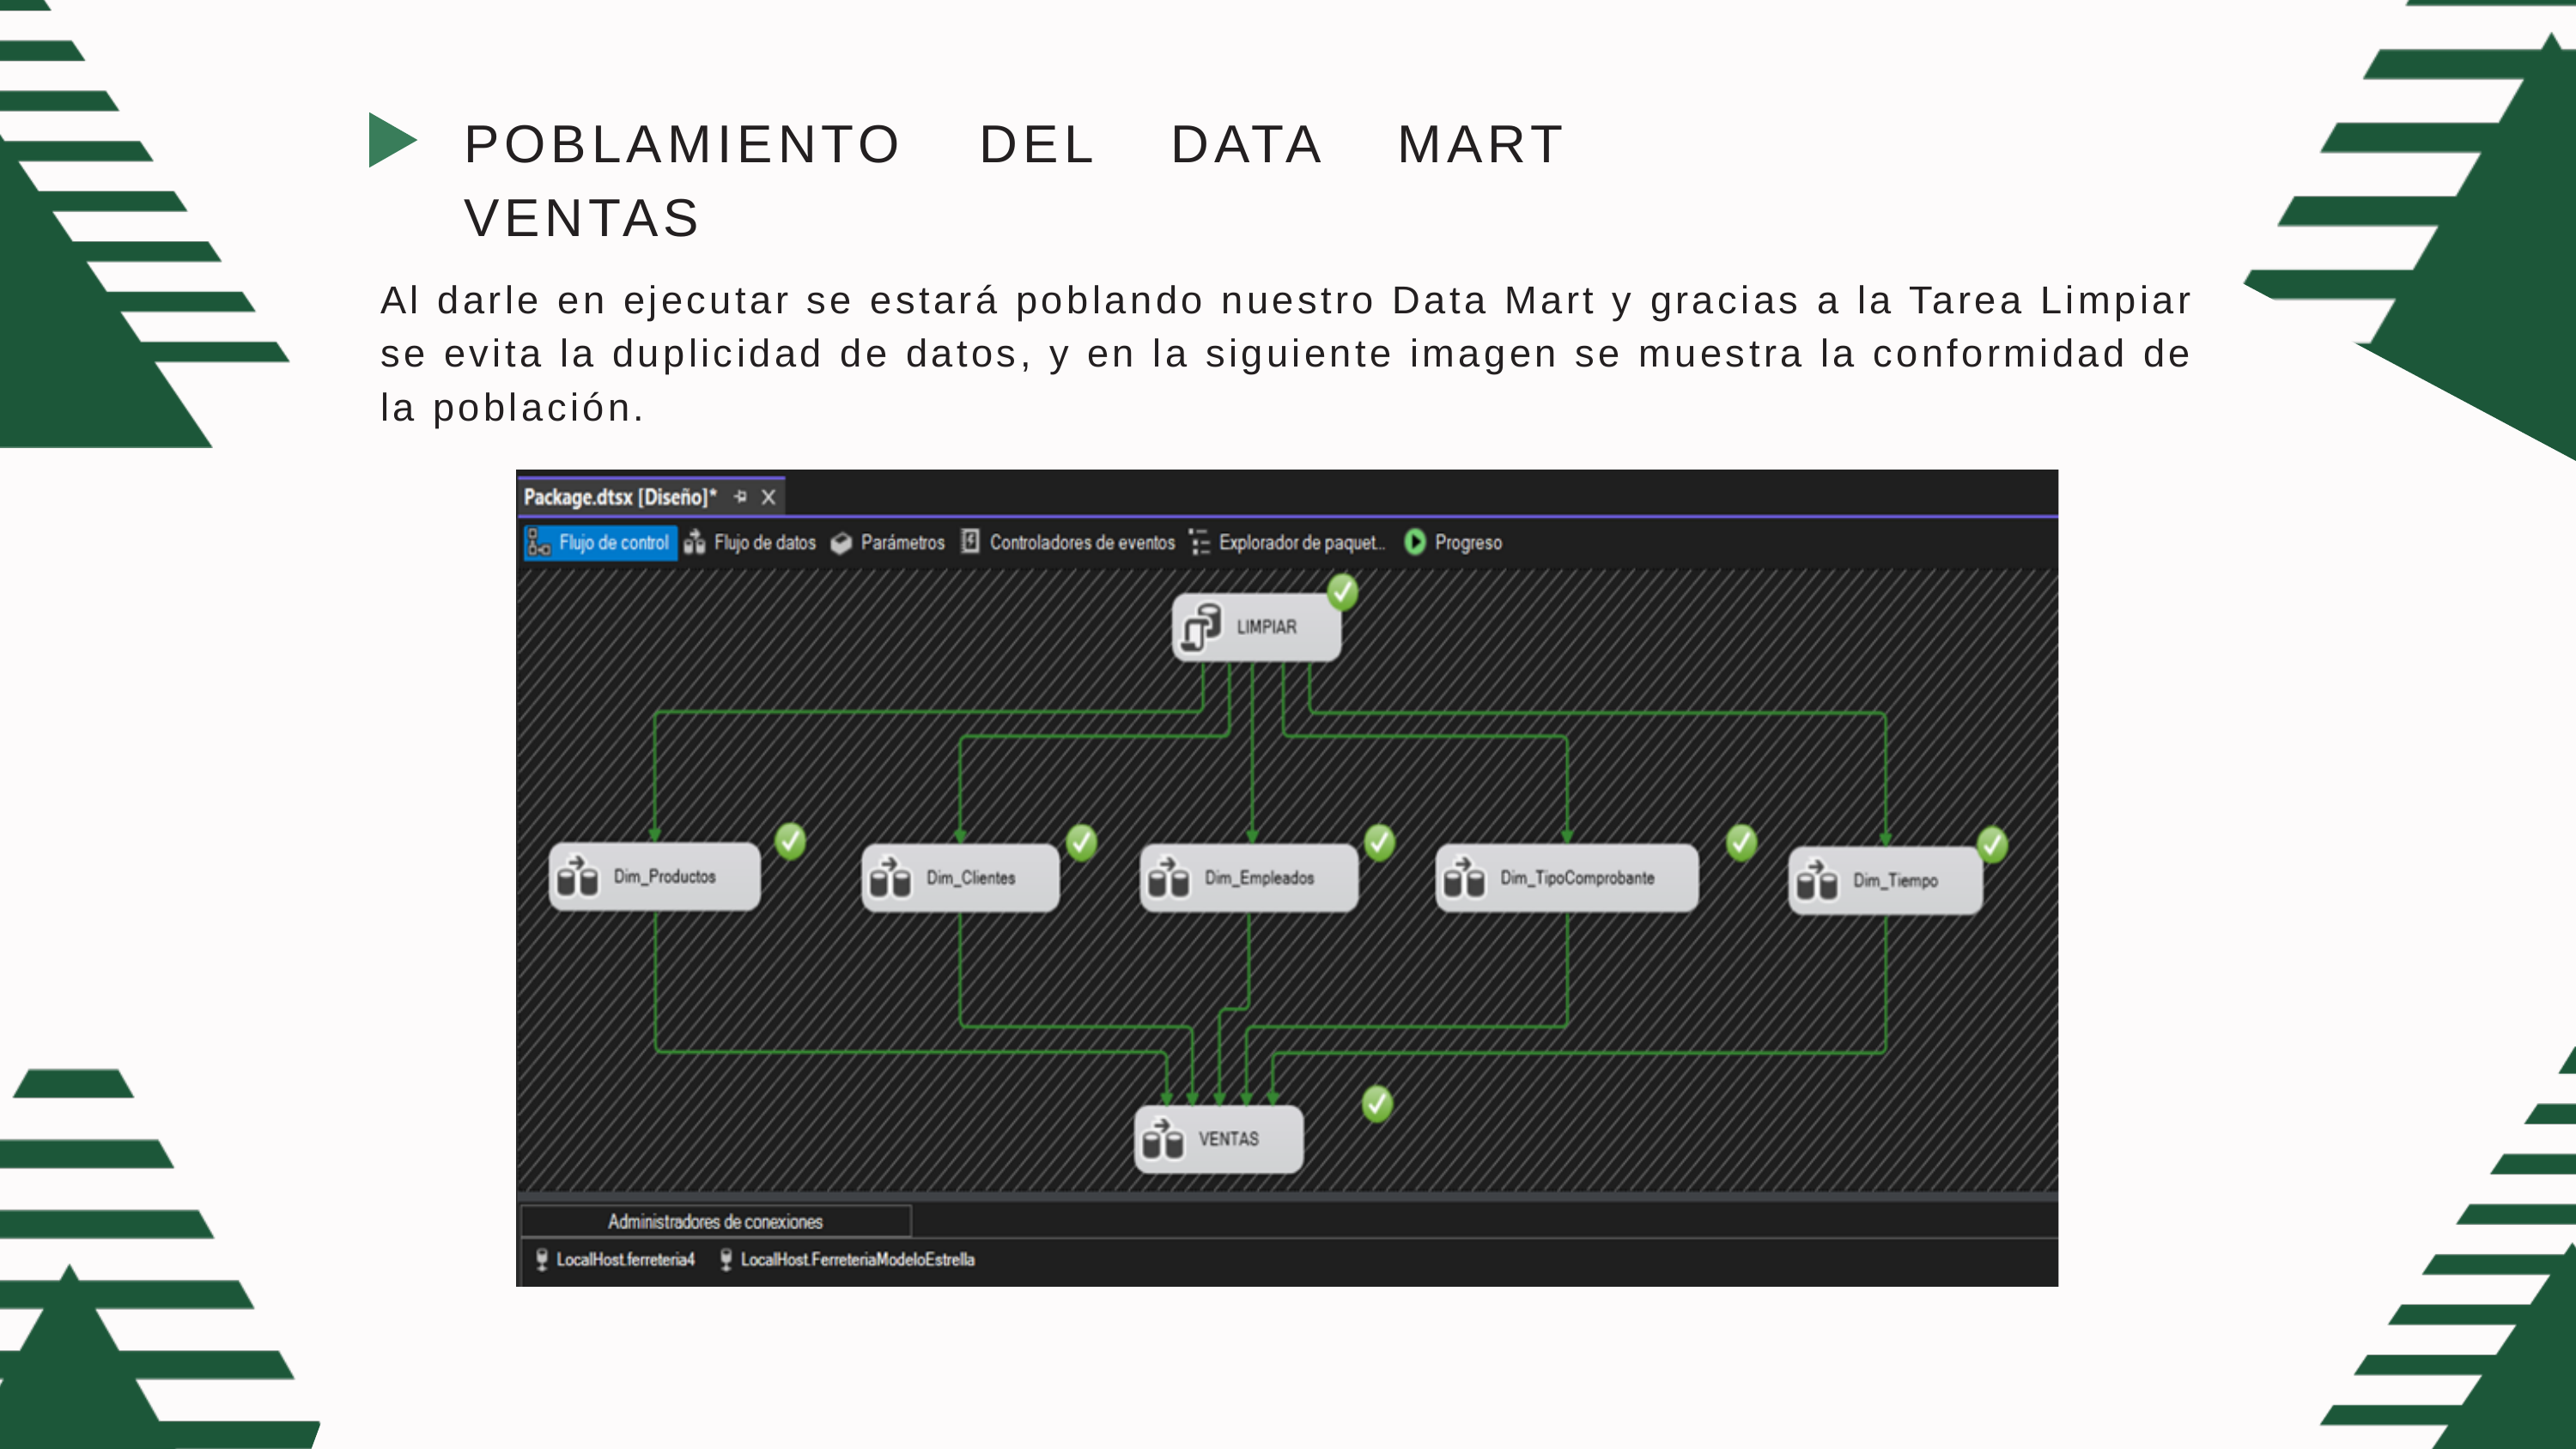

POBLAMIENTO DEL DATA MART VENTAS

Al darle en ejecutar se estará poblando nuestro Data Mart y gracias a la Tarea Limpiar se evita la duplicidad de datos, y en la siguiente imagen se muestra la conformidad de la población.